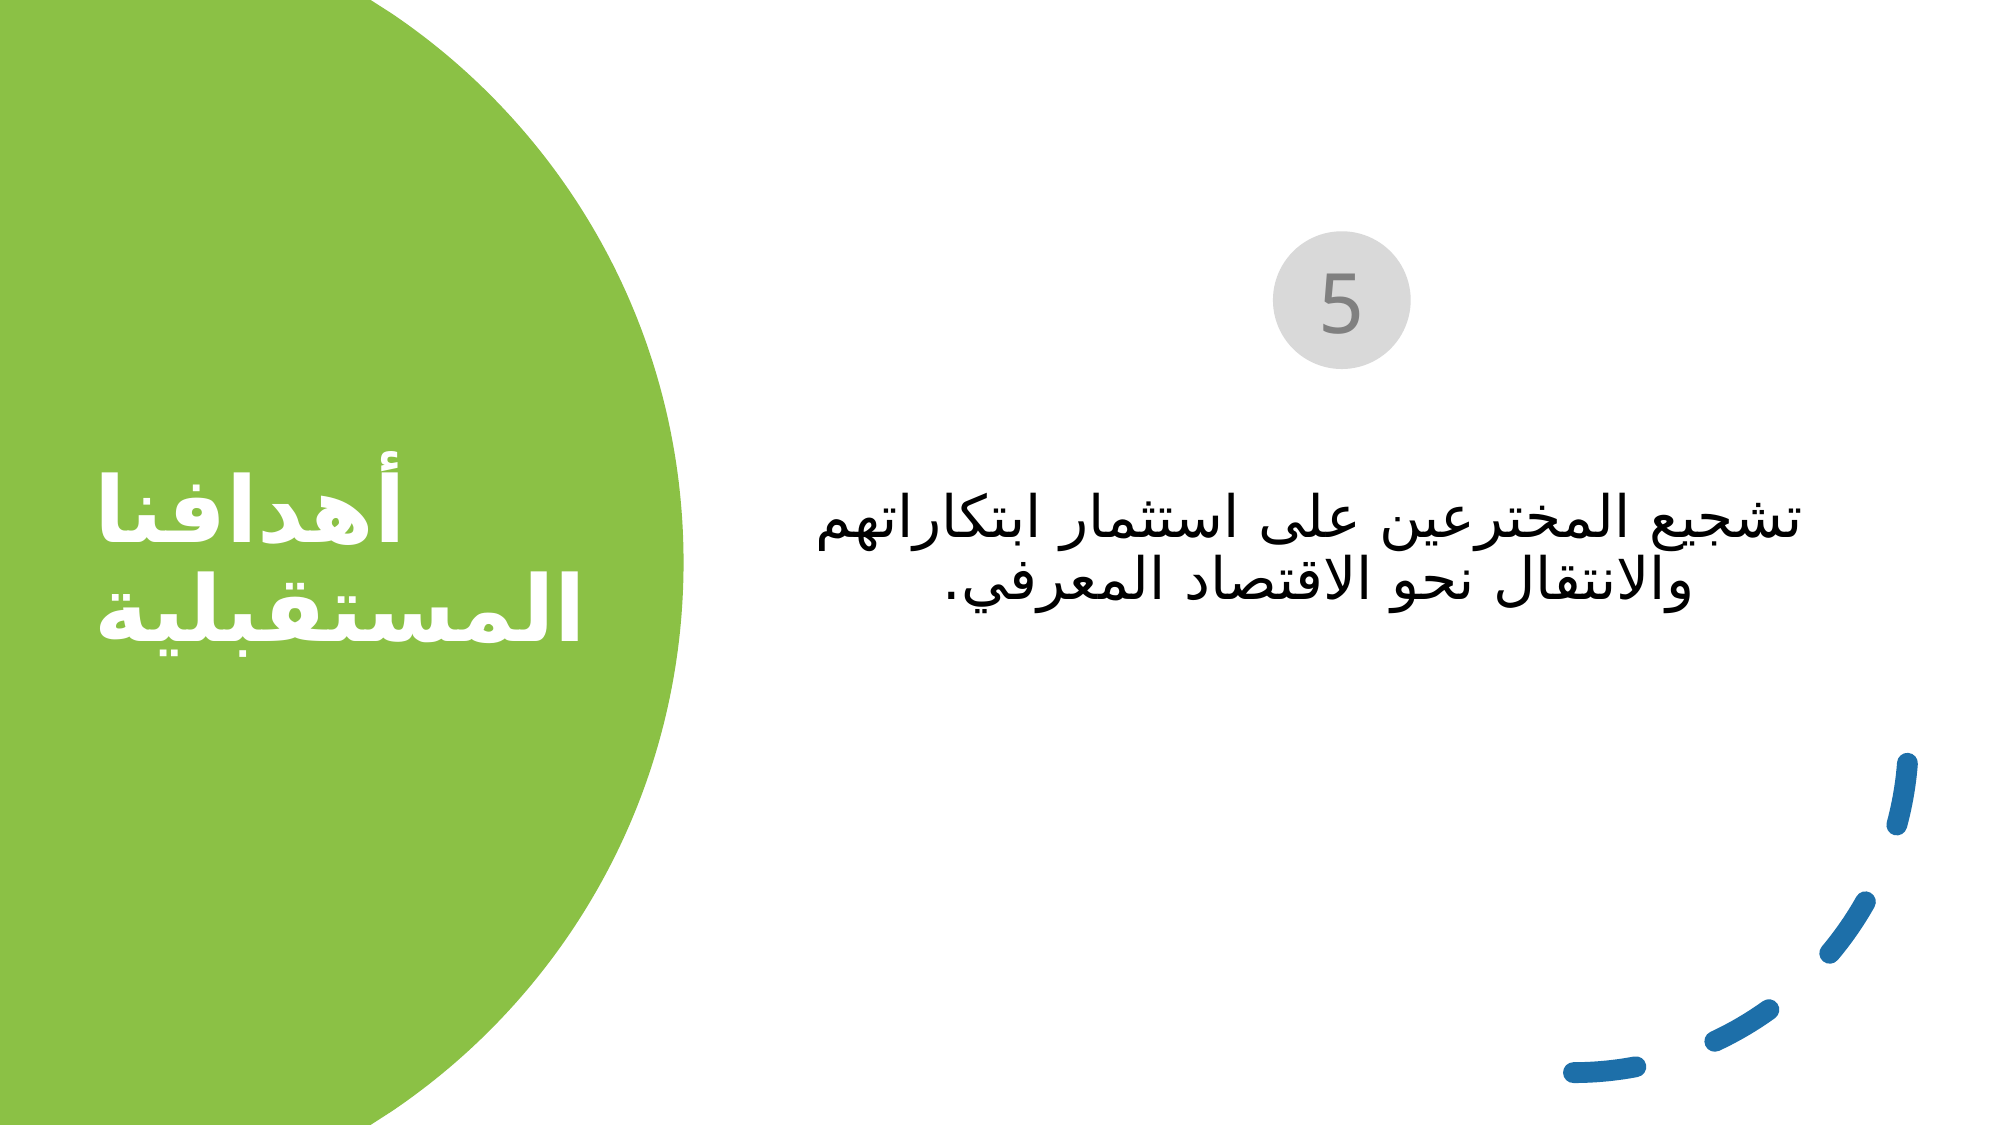

# أهدافنا المستقبلية
5
تشجيع المخترعين على استثمار ابتكاراتهم والانتقال نحو الاقتصاد المعرفي.